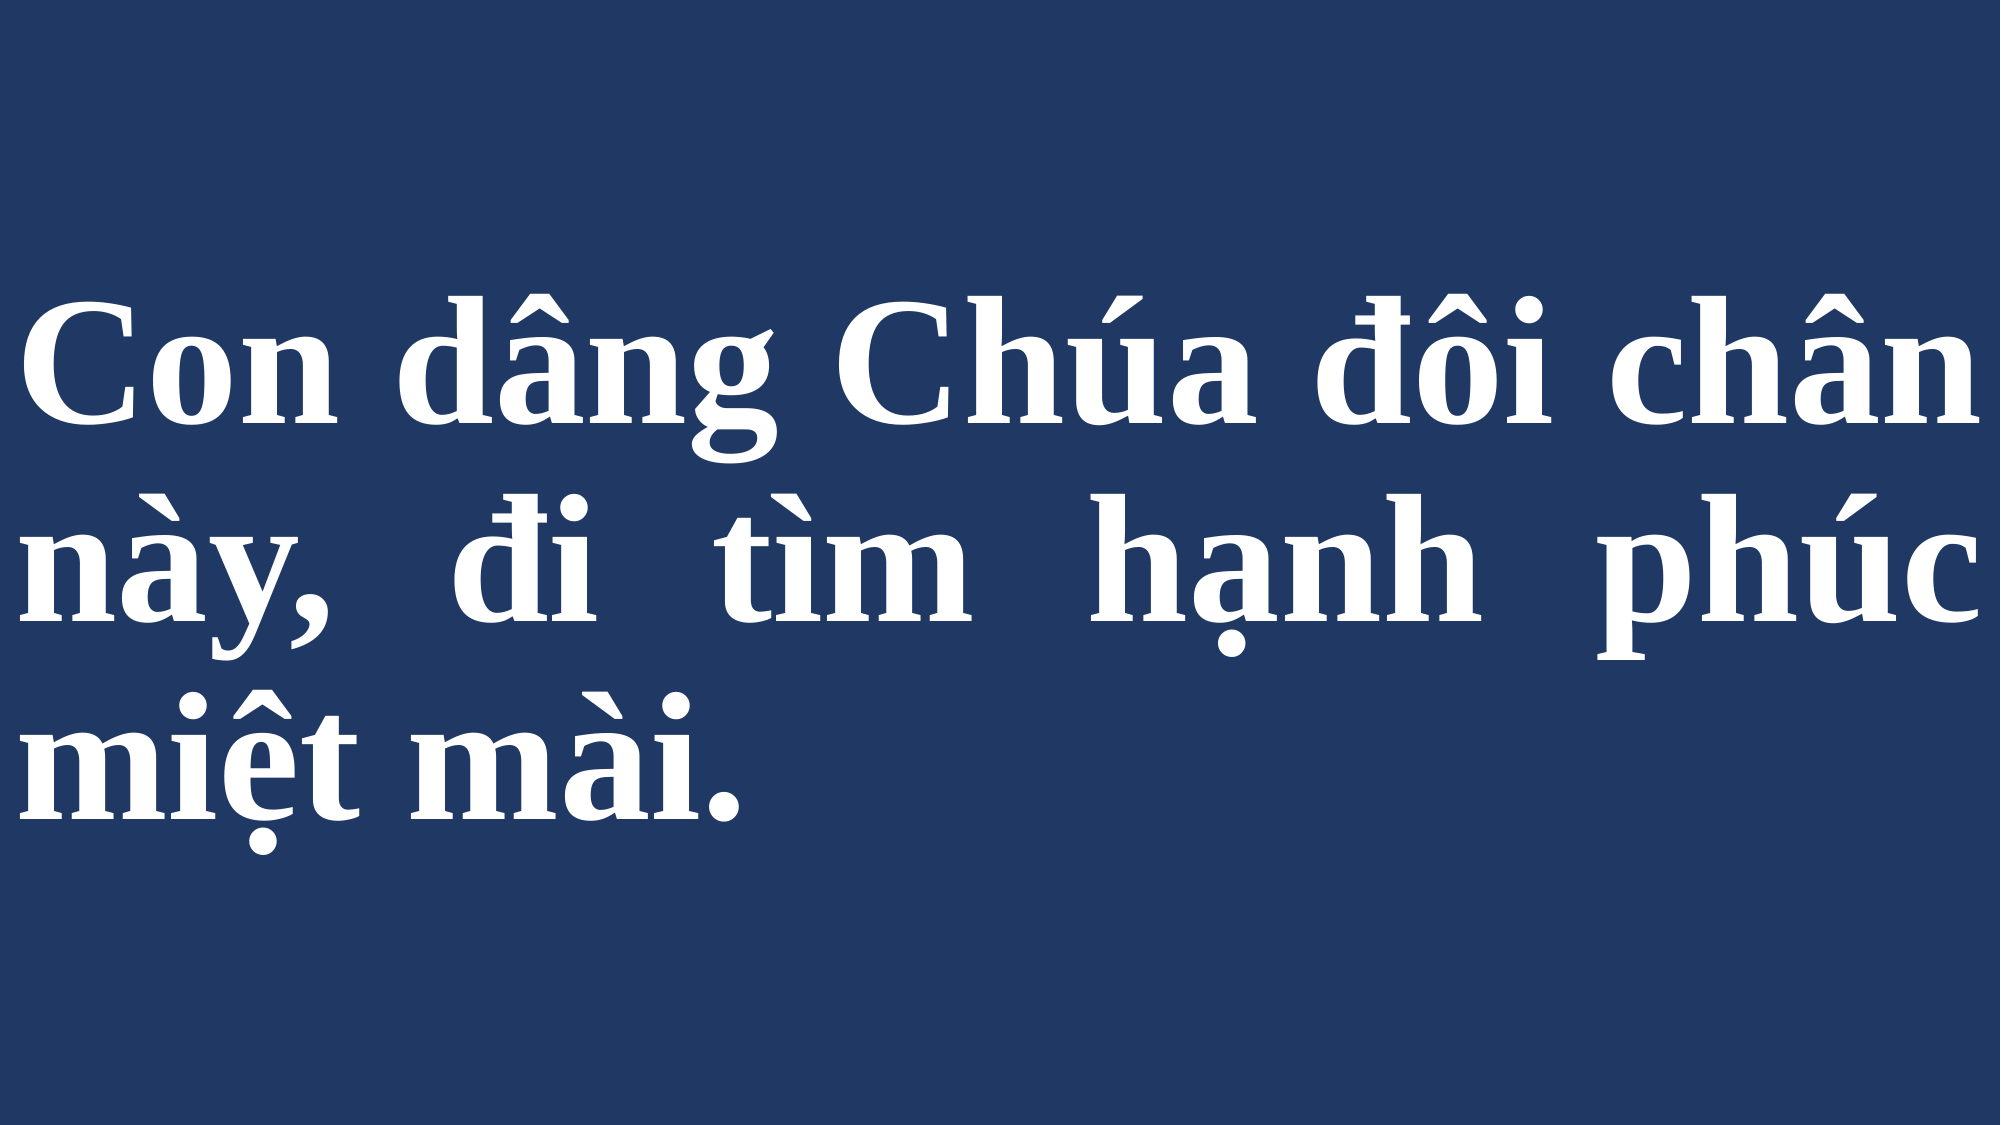

# Con dâng Chúa đôi chân này, đi tìm hạnh phúc miệt mài.